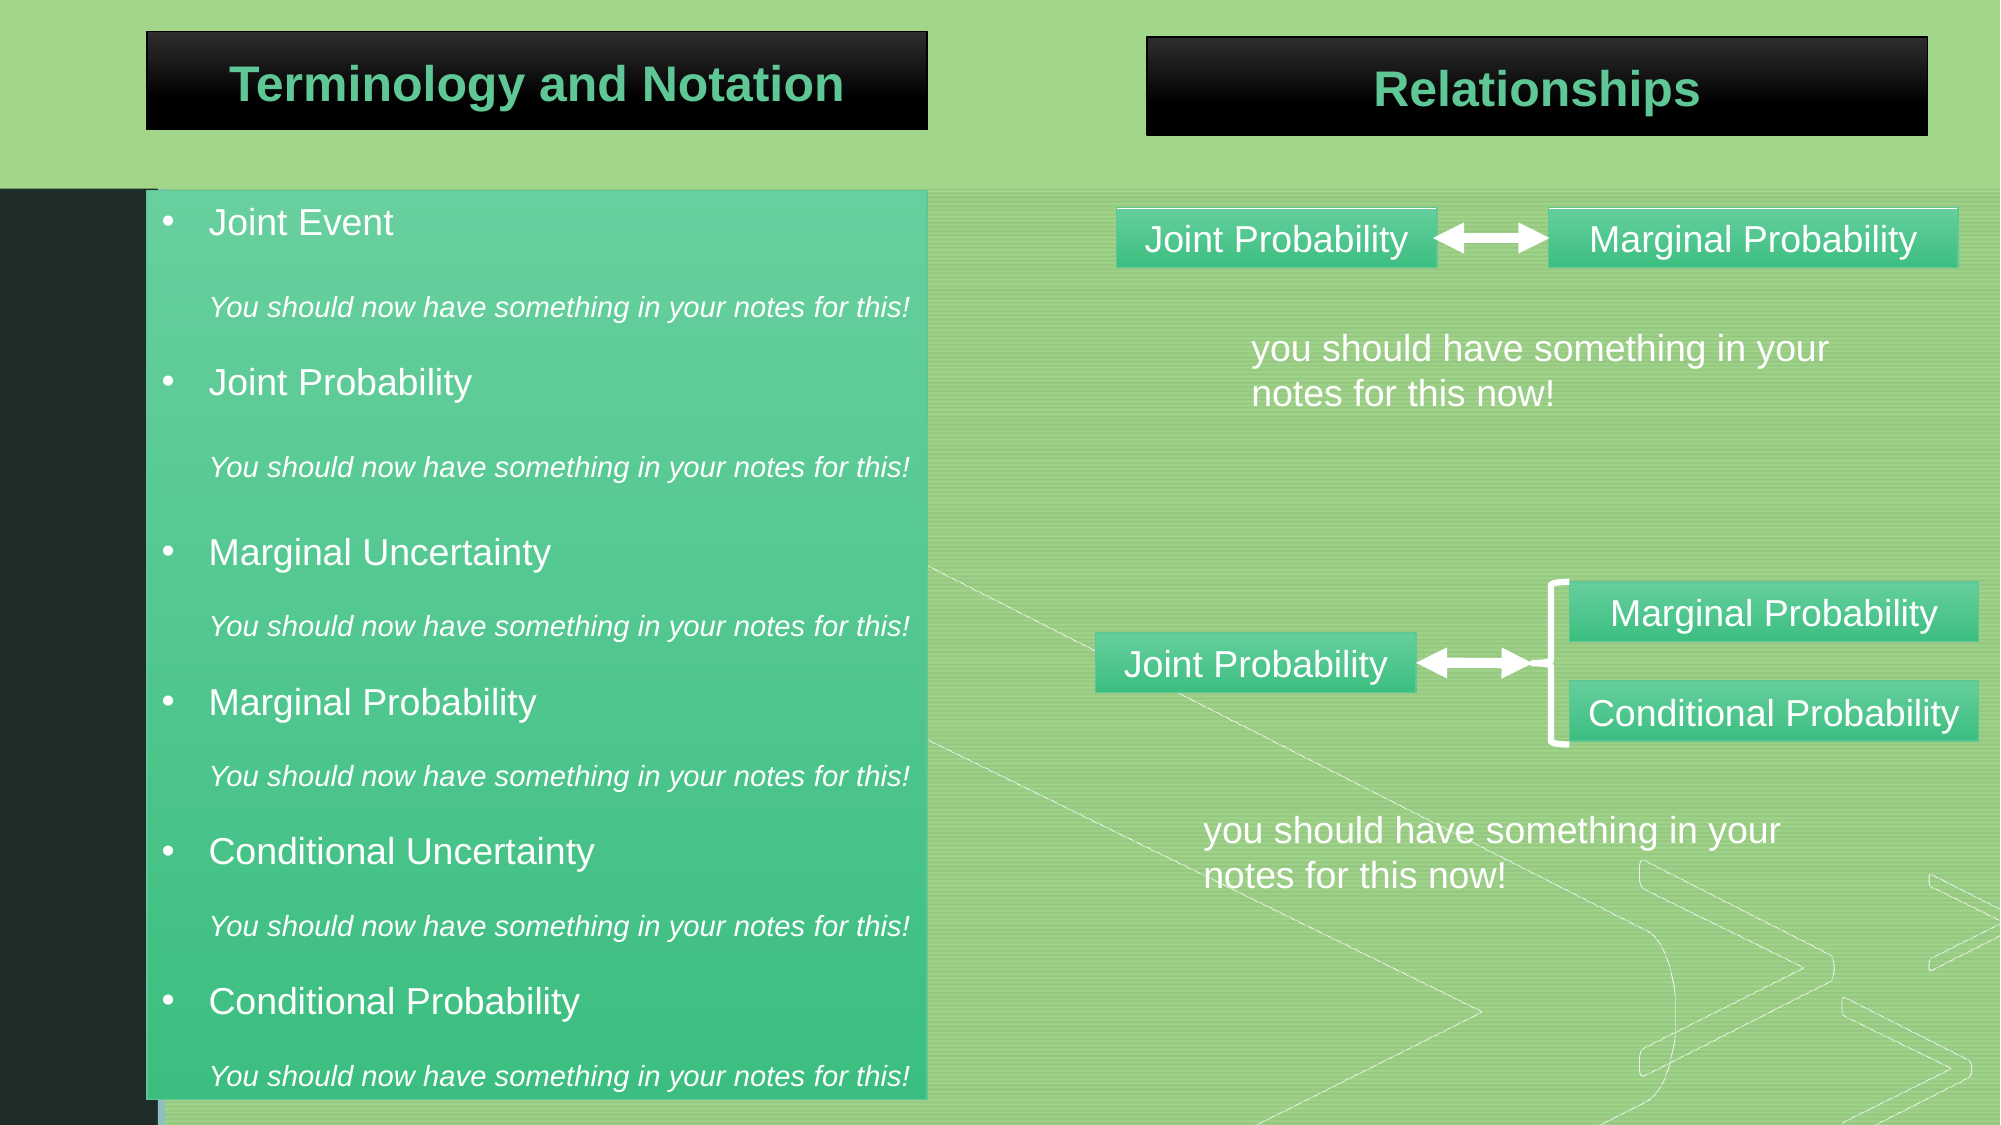

Terminology and Notation
Relationships
Joint Event
You should now have something in your notes for this!
Joint Probability
You should now have something in your notes for this!
Marginal Uncertainty
You should now have something in your notes for this!
Marginal Probability
You should now have something in your notes for this!
Conditional Uncertainty
You should now have something in your notes for this!
Conditional Probability
You should now have something in your notes for this!
Joint Probability
Marginal Probability
you should have something in your notes for this now!

Marginal Probability
Joint Probability
Conditional Probability
you should have something in your notes for this now!